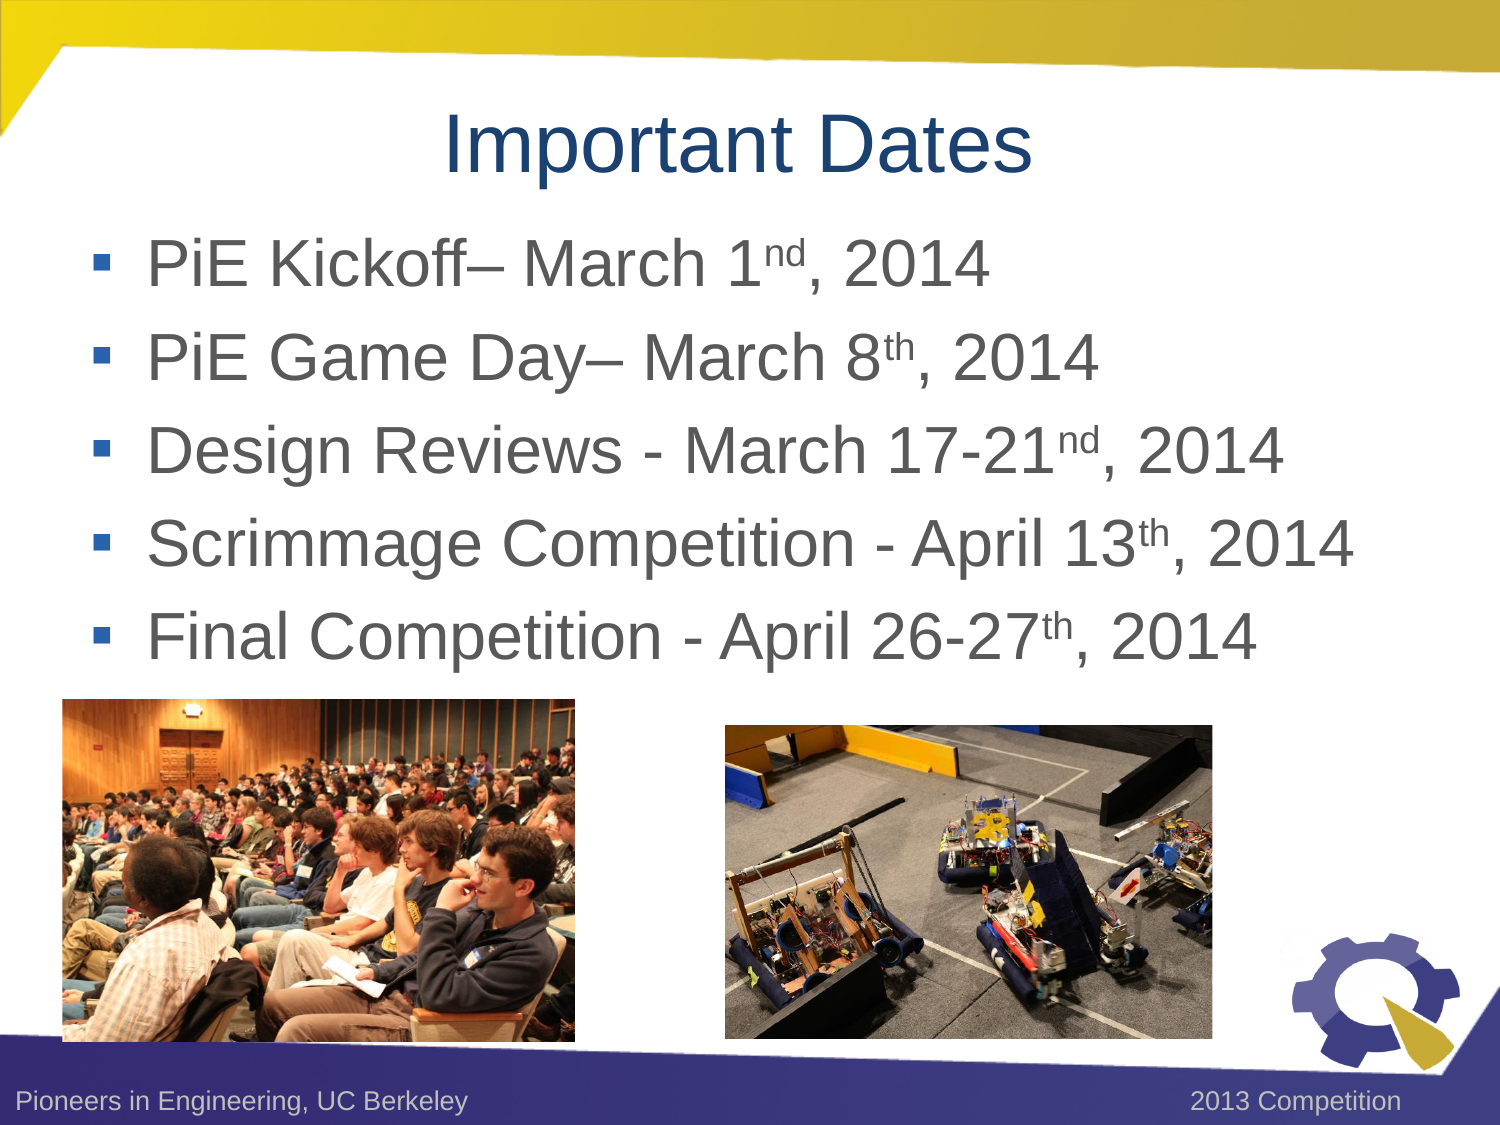

# Important Dates
PiE Kickoff– March 1nd, 2014
PiE Game Day– March 8th, 2014
Design Reviews - March 17-21nd, 2014
Scrimmage Competition - April 13th, 2014
Final Competition - April 26-27th, 2014